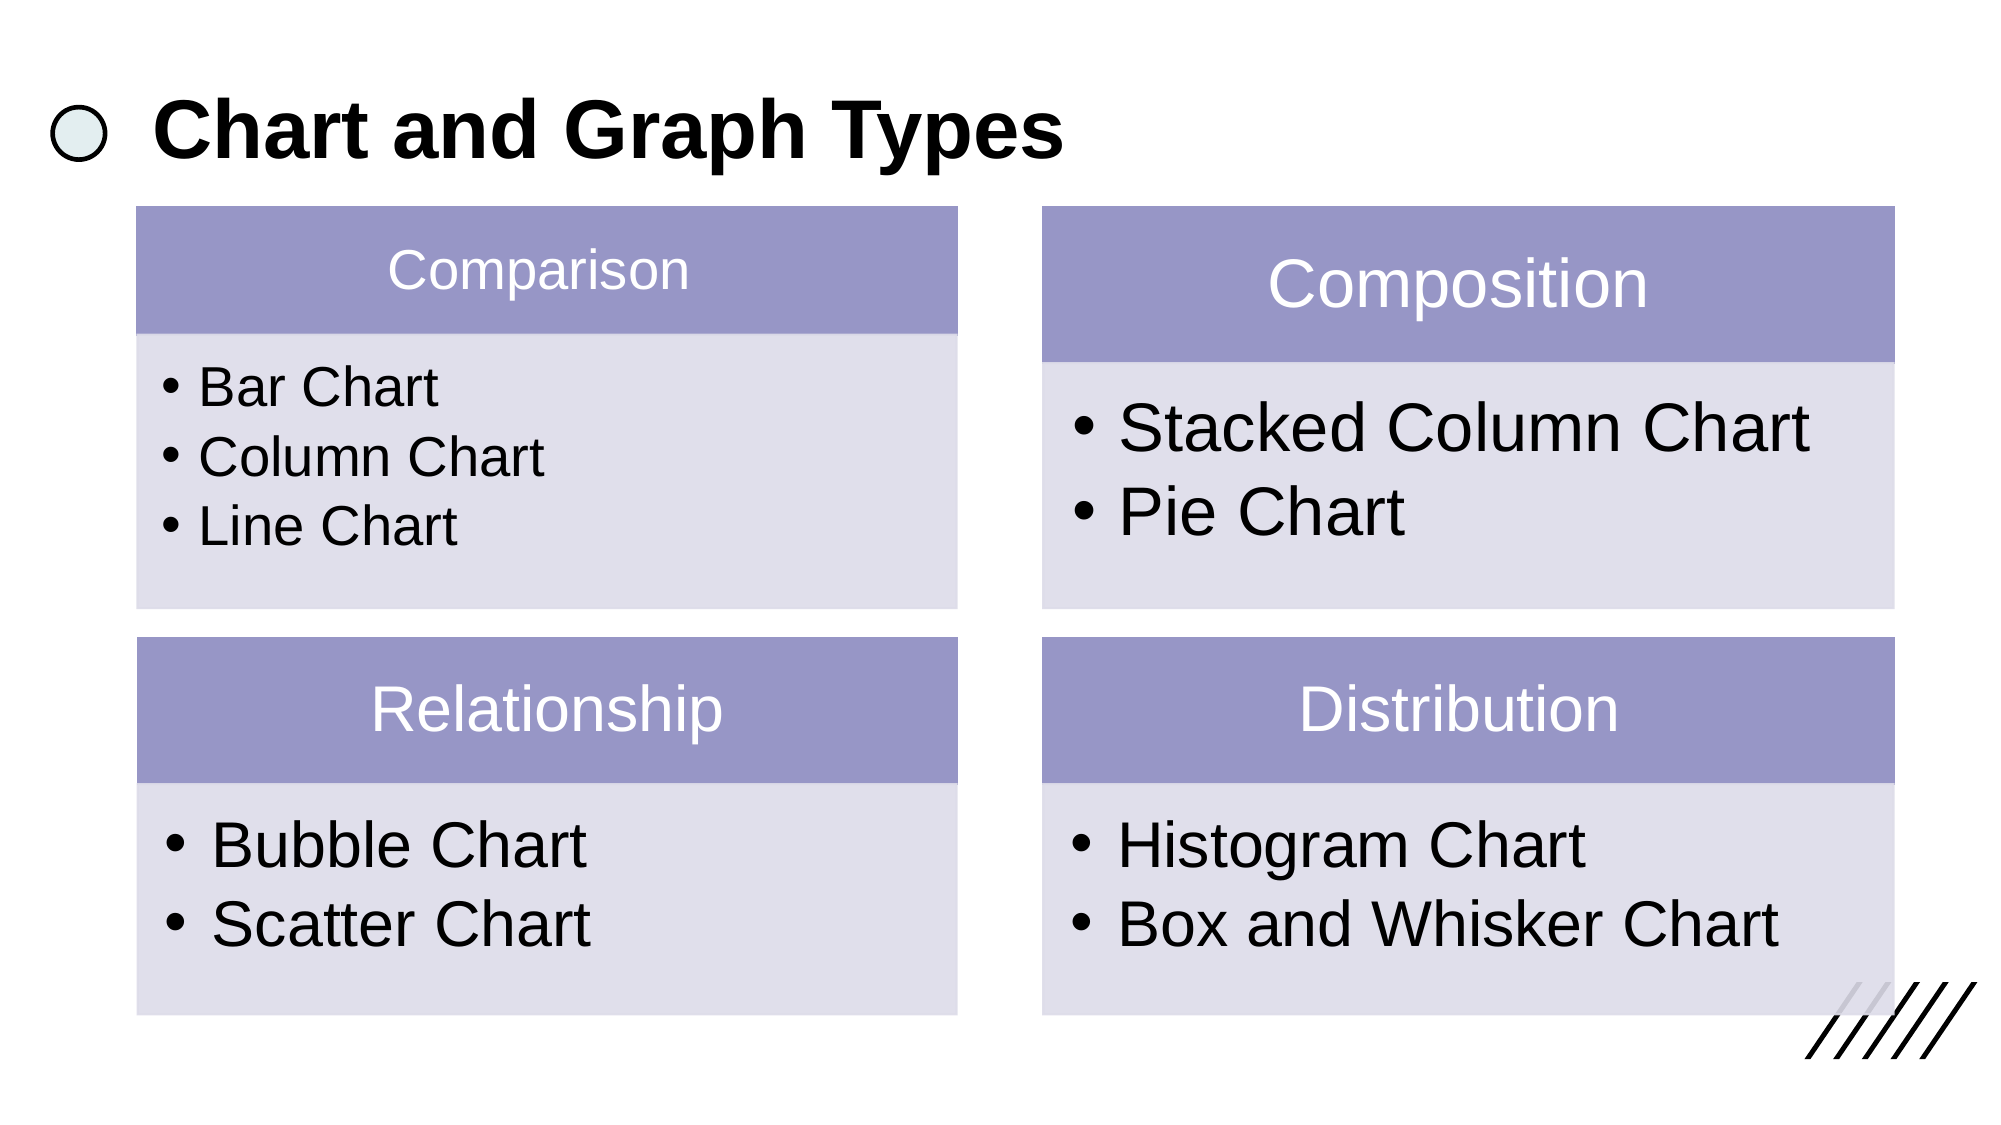

# Chart and Graph Types

Comparison

Bar Chart
Column Chart
Line Chart

Composition

Stacked Column Chart
Pie Chart

Relationship

Bubble Chart
Scatter Chart

Distribution

Histogram Chart
Box and Whisker Chart